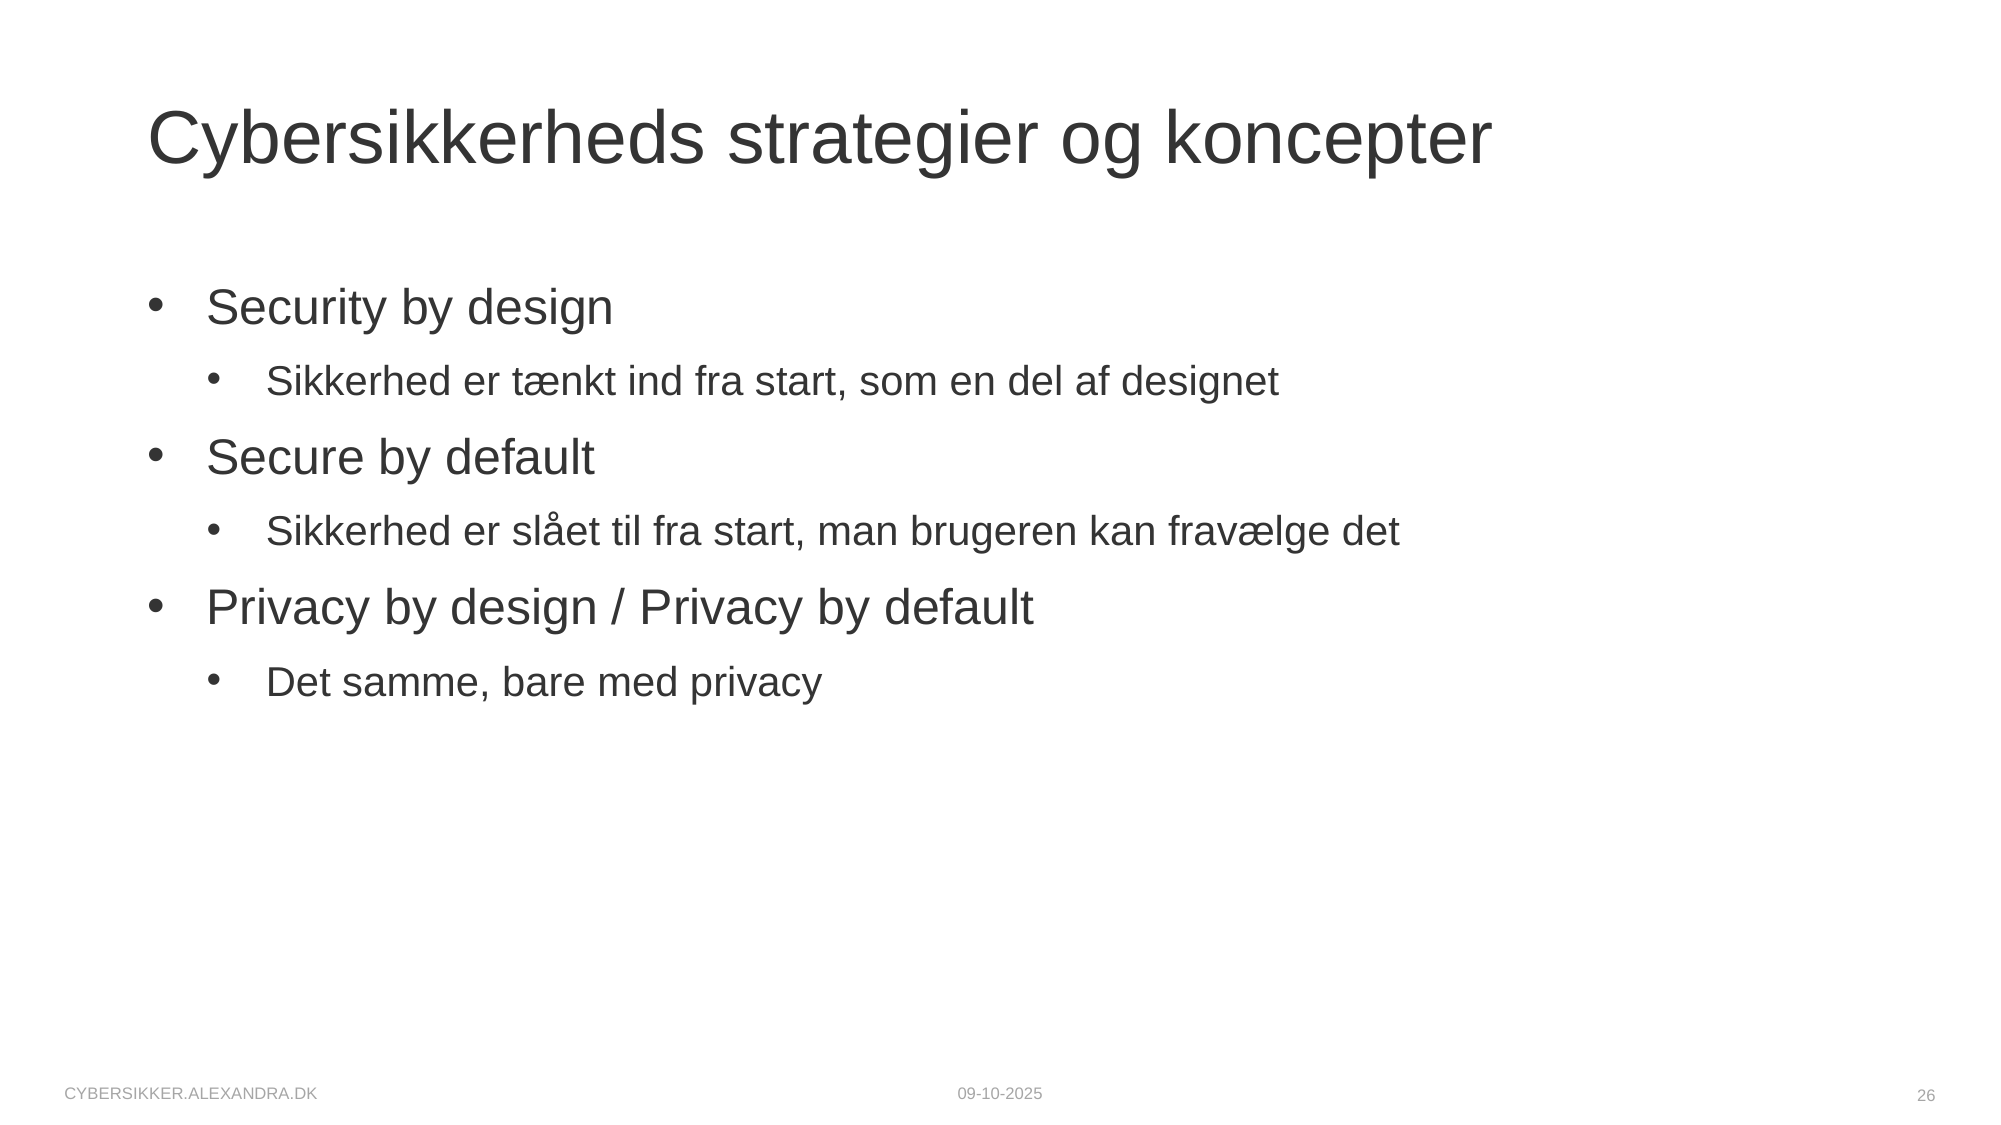

# Cybersikkerheds strategier og koncepter
Security by design
Sikkerhed er tænkt ind fra start, som en del af designet
Secure by default
Sikkerhed er slået til fra start, man brugeren kan fravælge det
Privacy by design / Privacy by default
Det samme, bare med privacy

cybersikker.alexandra.dk
09-10-2025
26